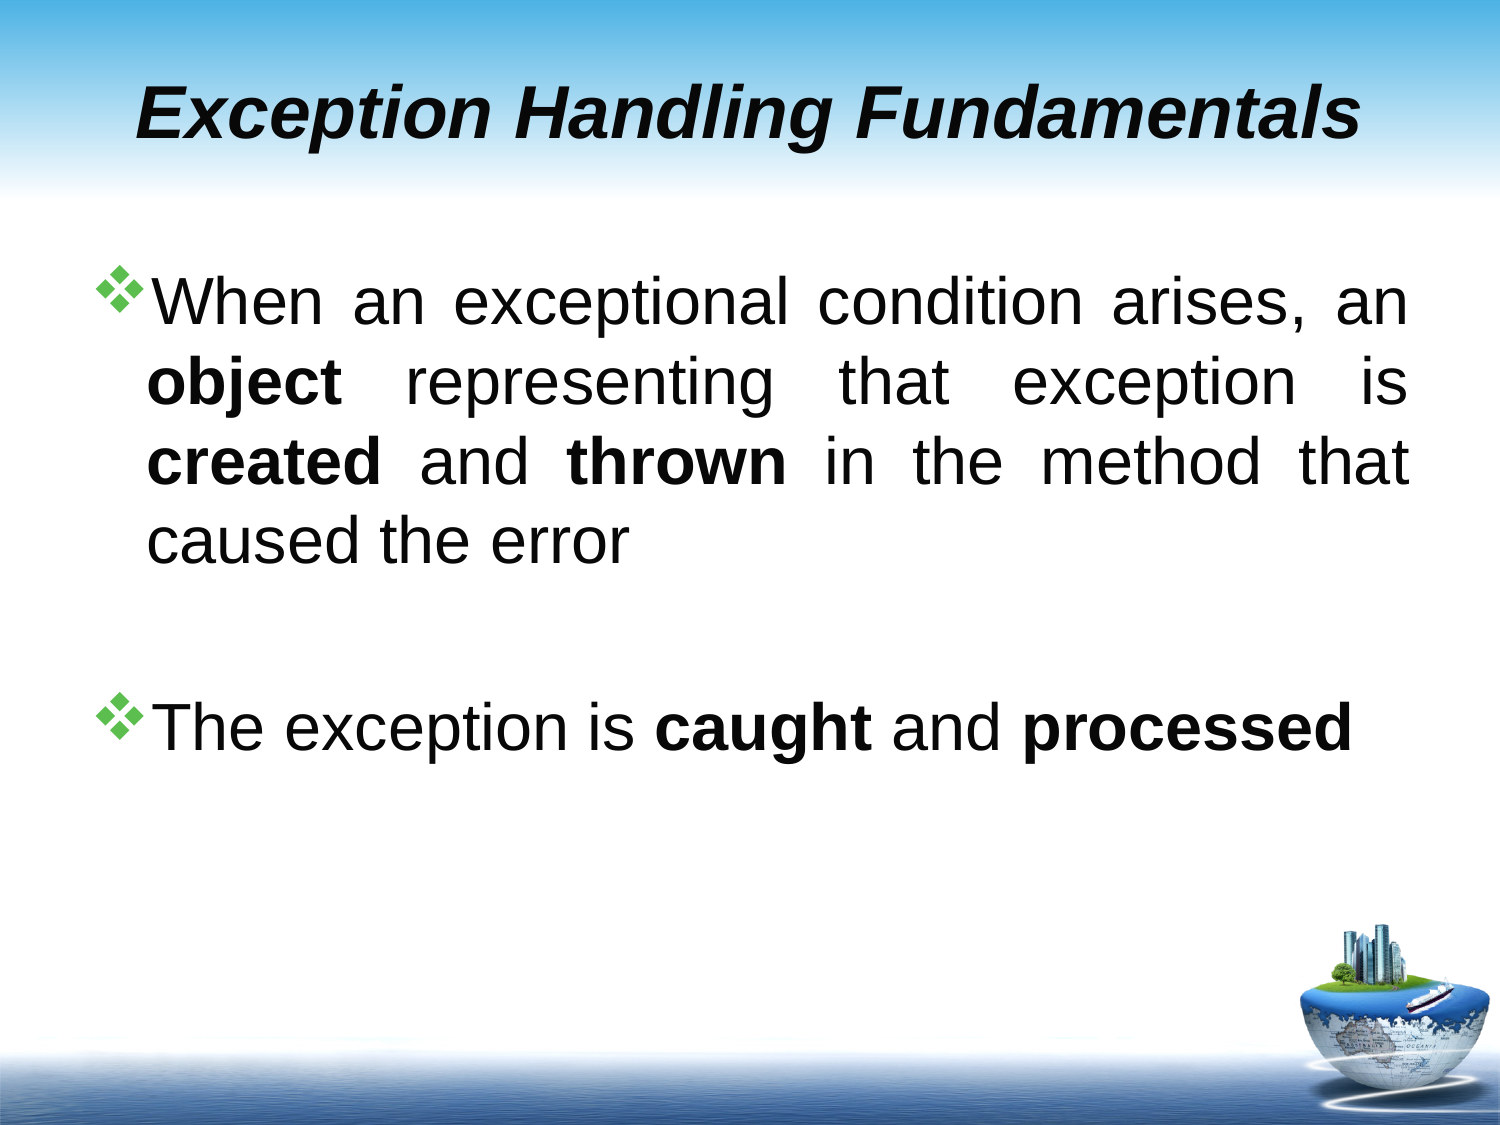

# Exception Handling Fundamentals
When an exceptional condition arises, an object representing that exception is created and thrown in the method that caused the error

The exception is caught and processed